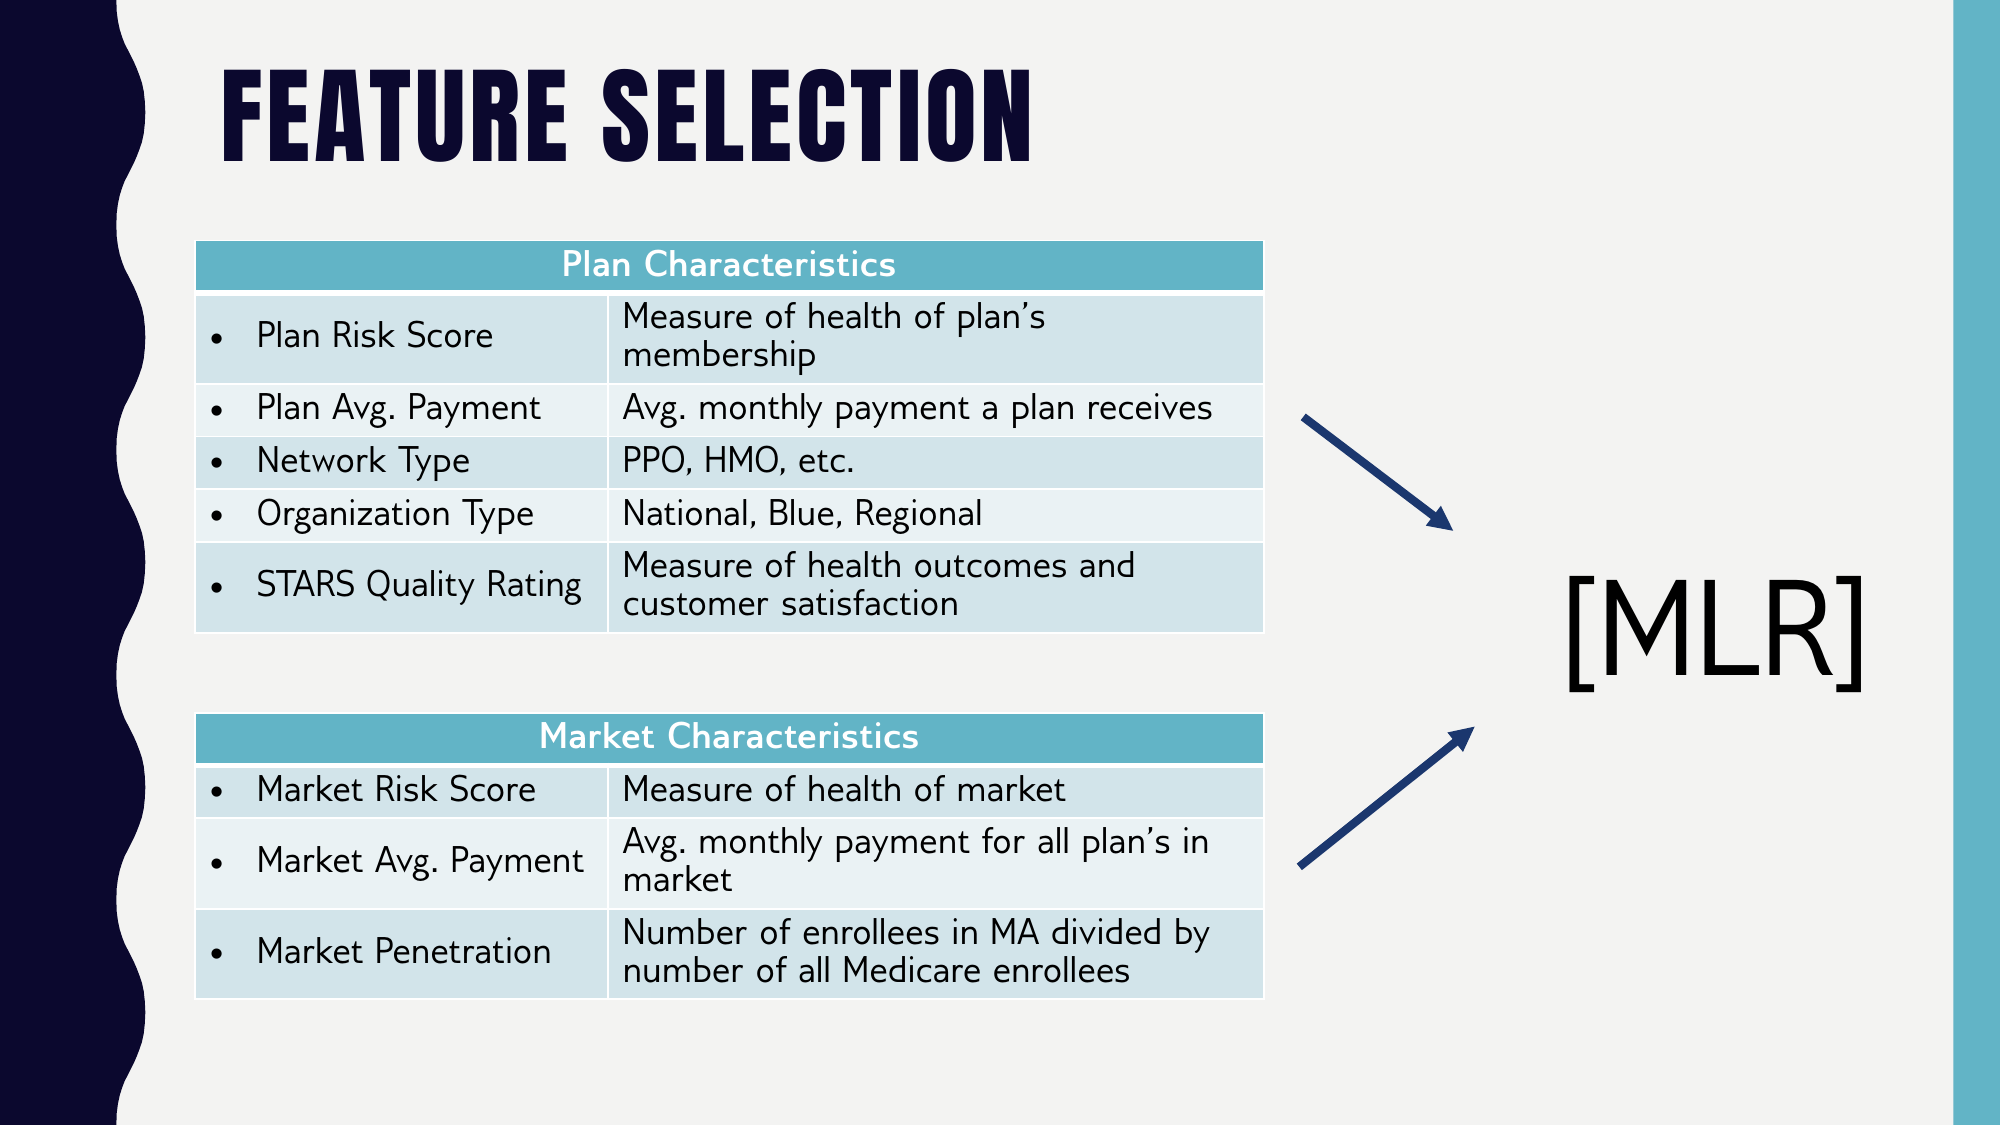

# Feature Selection
| Plan Characteristics |  |
| --- | --- |
| Plan Risk Score | Measure of health of plan’s membership |
| Plan Avg. Payment | Avg. monthly payment a plan receives |
| Network Type | PPO, HMO, etc. |
| Organization Type | National, Blue, Regional |
| STARS Quality Rating | Measure of health outcomes and customer satisfaction |
[MLR]
| Market Characteristics |  |
| --- | --- |
| Market Risk Score | Measure of health of market |
| Market Avg. Payment | Avg. monthly payment for all plan’s in market |
| Market Penetration | Number of enrollees in MA divided by number of all Medicare enrollees |